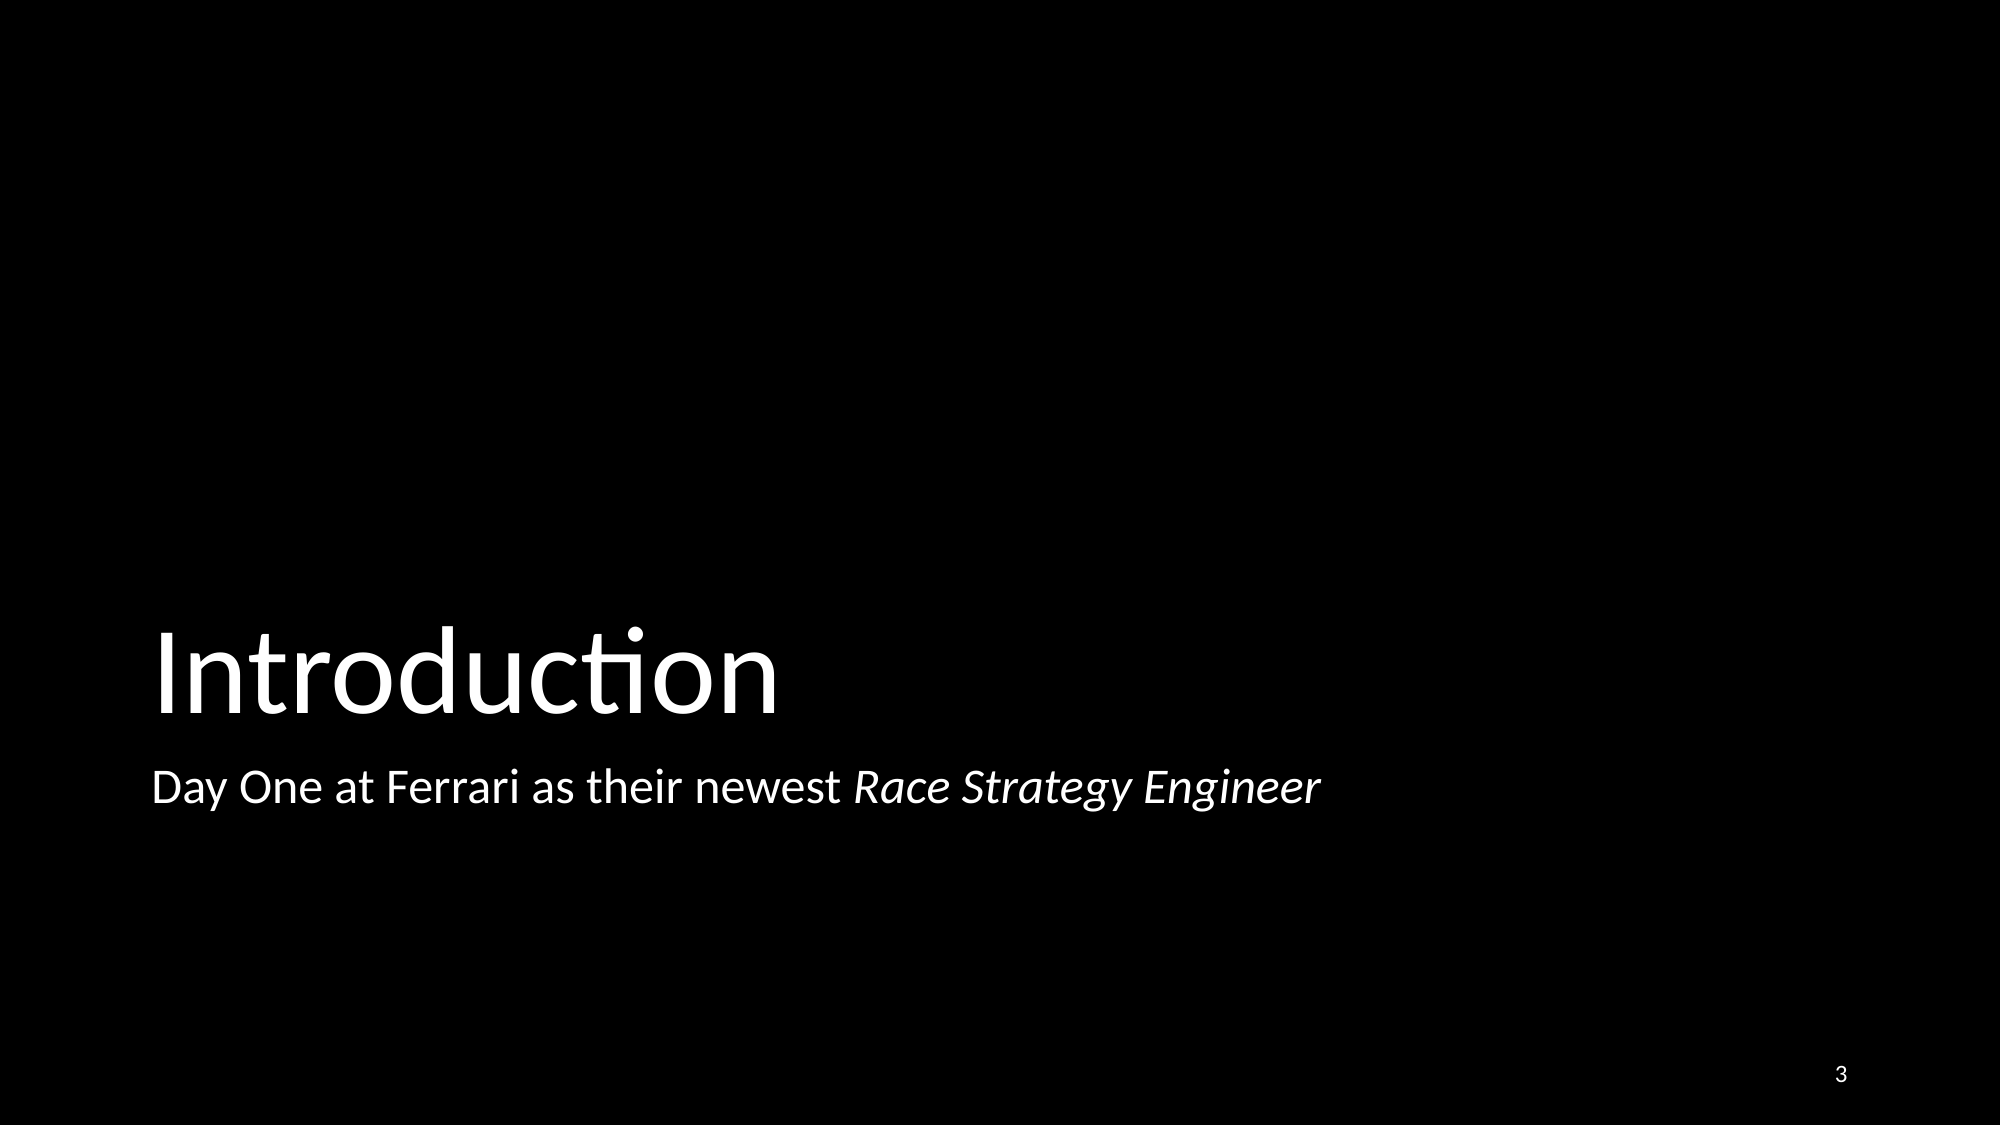

# Introduction
Day One at Ferrari as their newest Race Strategy Engineer
3